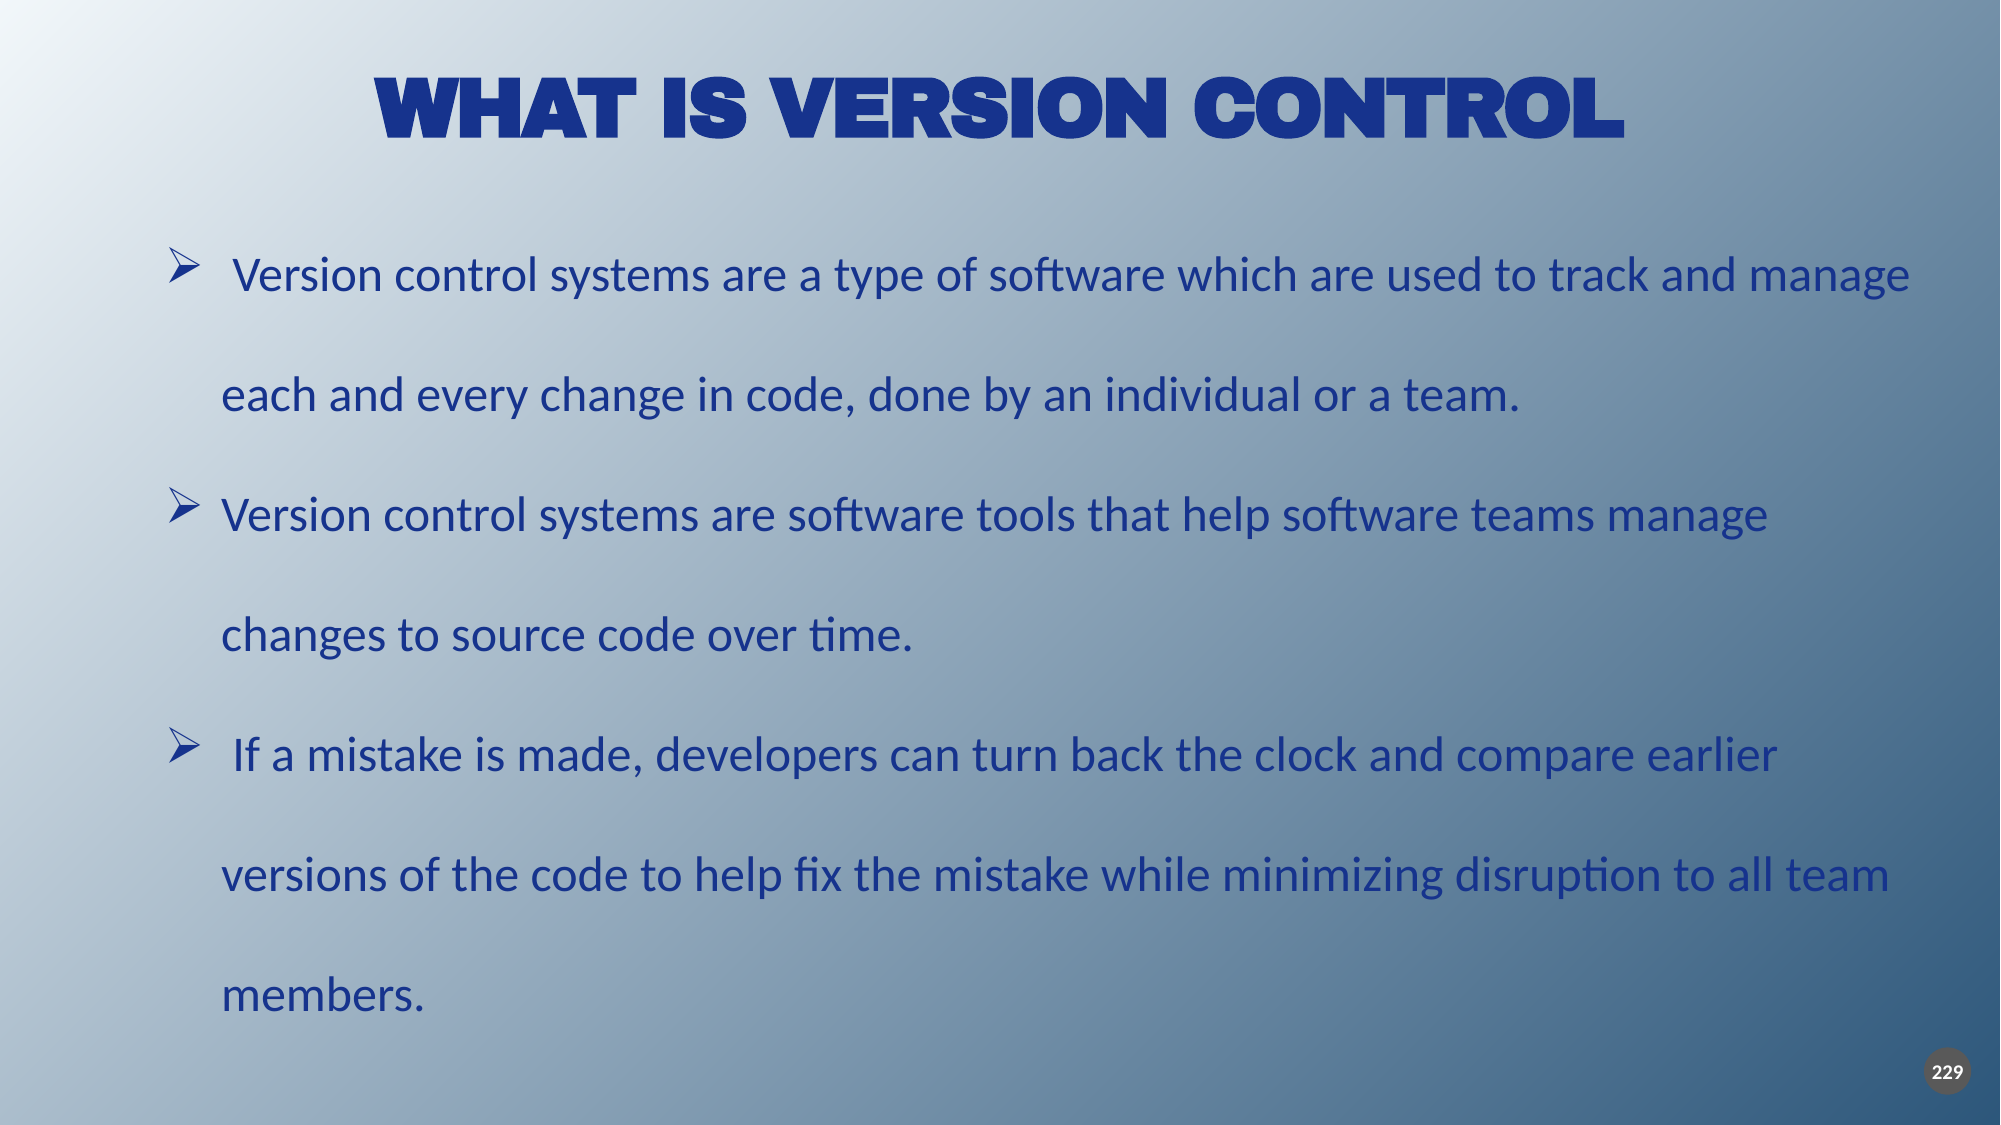

WHAT IS VERSION CONTROL
 Version control systems are a type of software which are used to track and manage each and every change in code, done by an individual or a team.
Version control systems are software tools that help software teams manage changes to source code over time.
 If a mistake is made, developers can turn back the clock and compare earlier versions of the code to help fix the mistake while minimizing disruption to all team members.
229